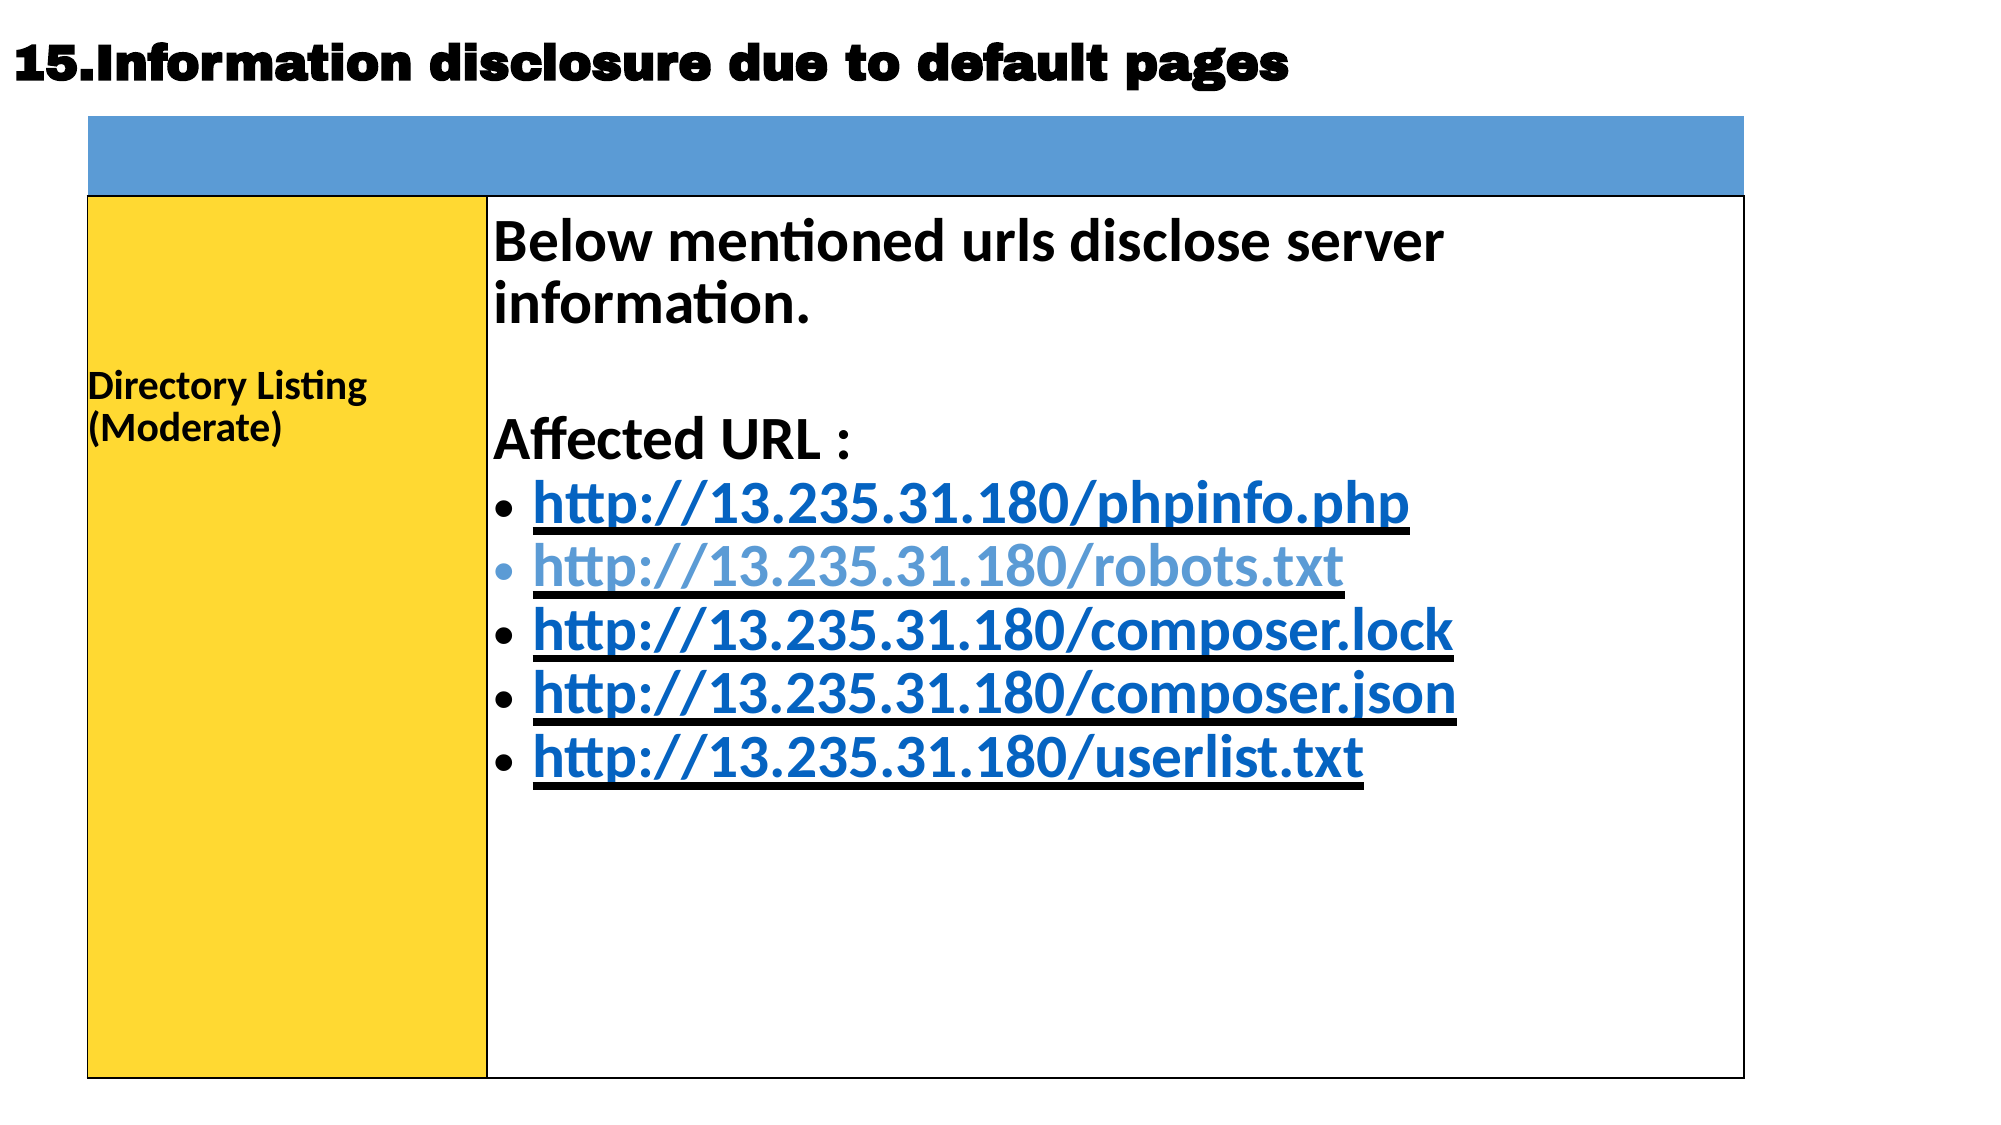

# 15.Information disclosure due to default pages
|  |  |
| --- | --- |
| Directory Listing (Moderate) | Below mentioned urls disclose server information. Affected URL : http://13.235.31.180/phpinfo.php http://13.235.31.180/robots.txt http://13.235.31.180/composer.lock http://13.235.31.180/composer.json http://13.235.31.180/userlist.txt |